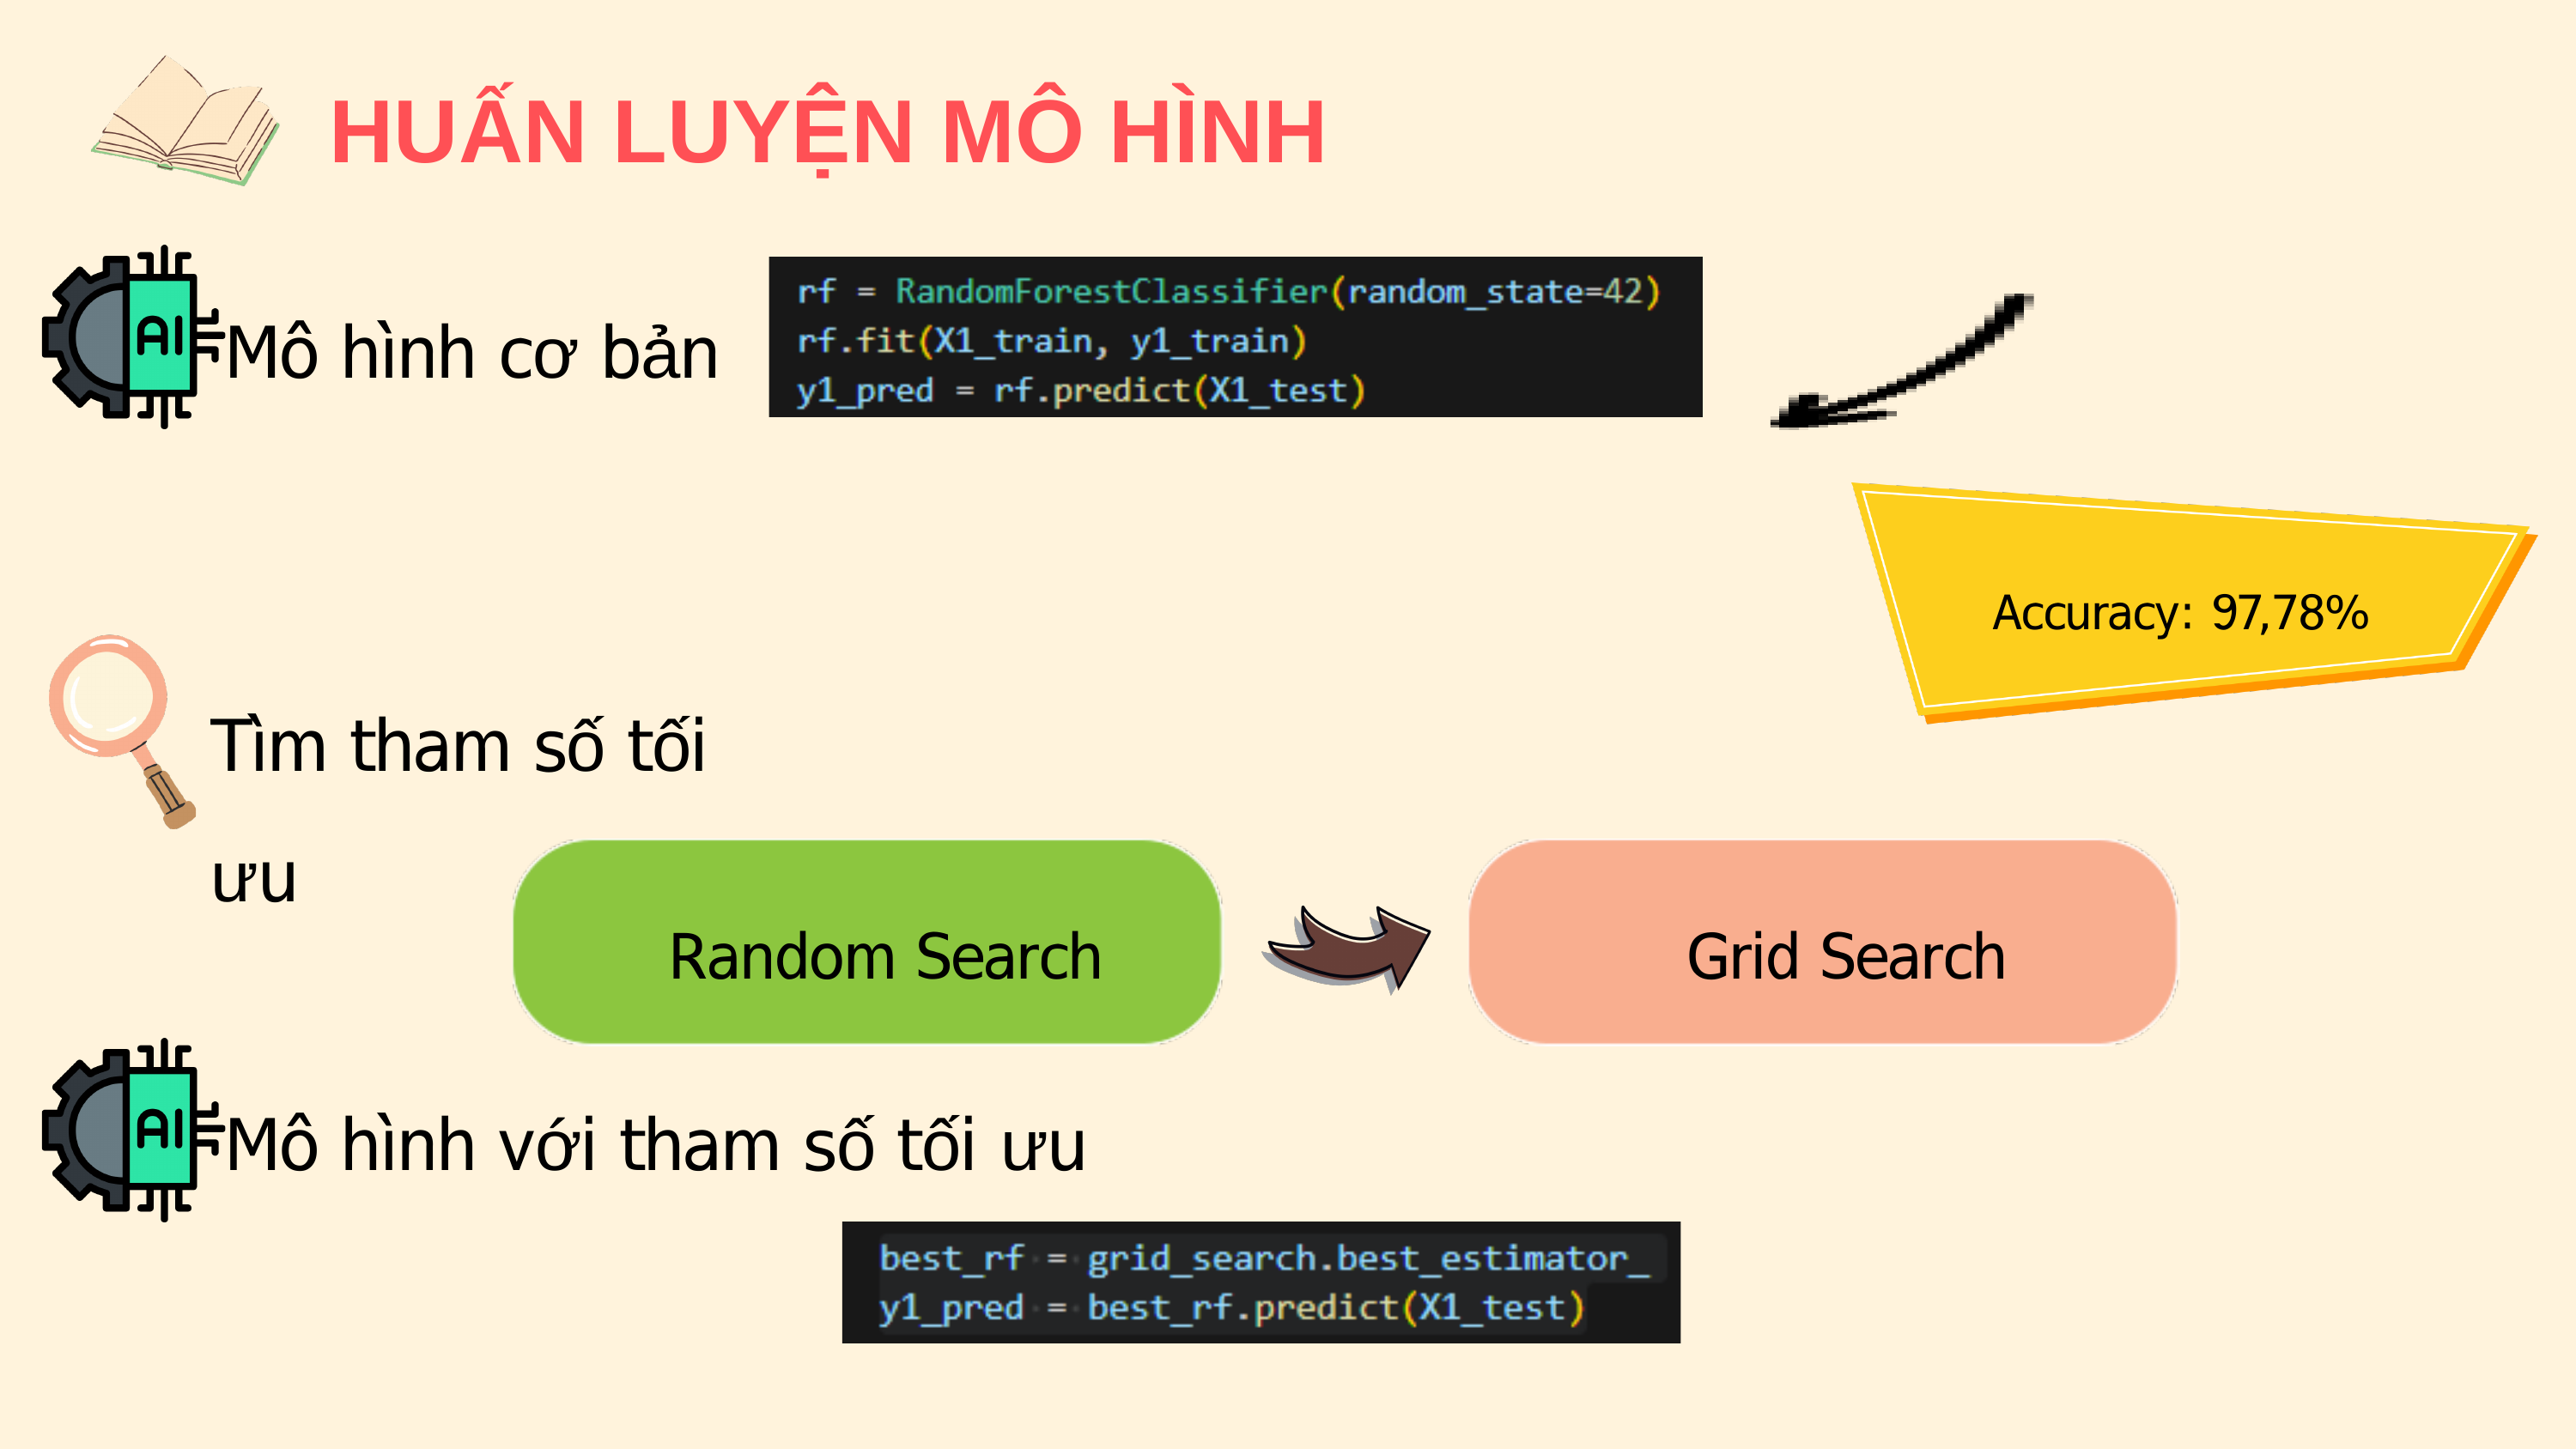

HUẤN LUYỆN MÔ HÌNH

Mô hình cơ bản

Accuracy: 97,78%

Tìm tham số tối ưu

Random Search
Grid Search

Mô hình với tham số tối ưu